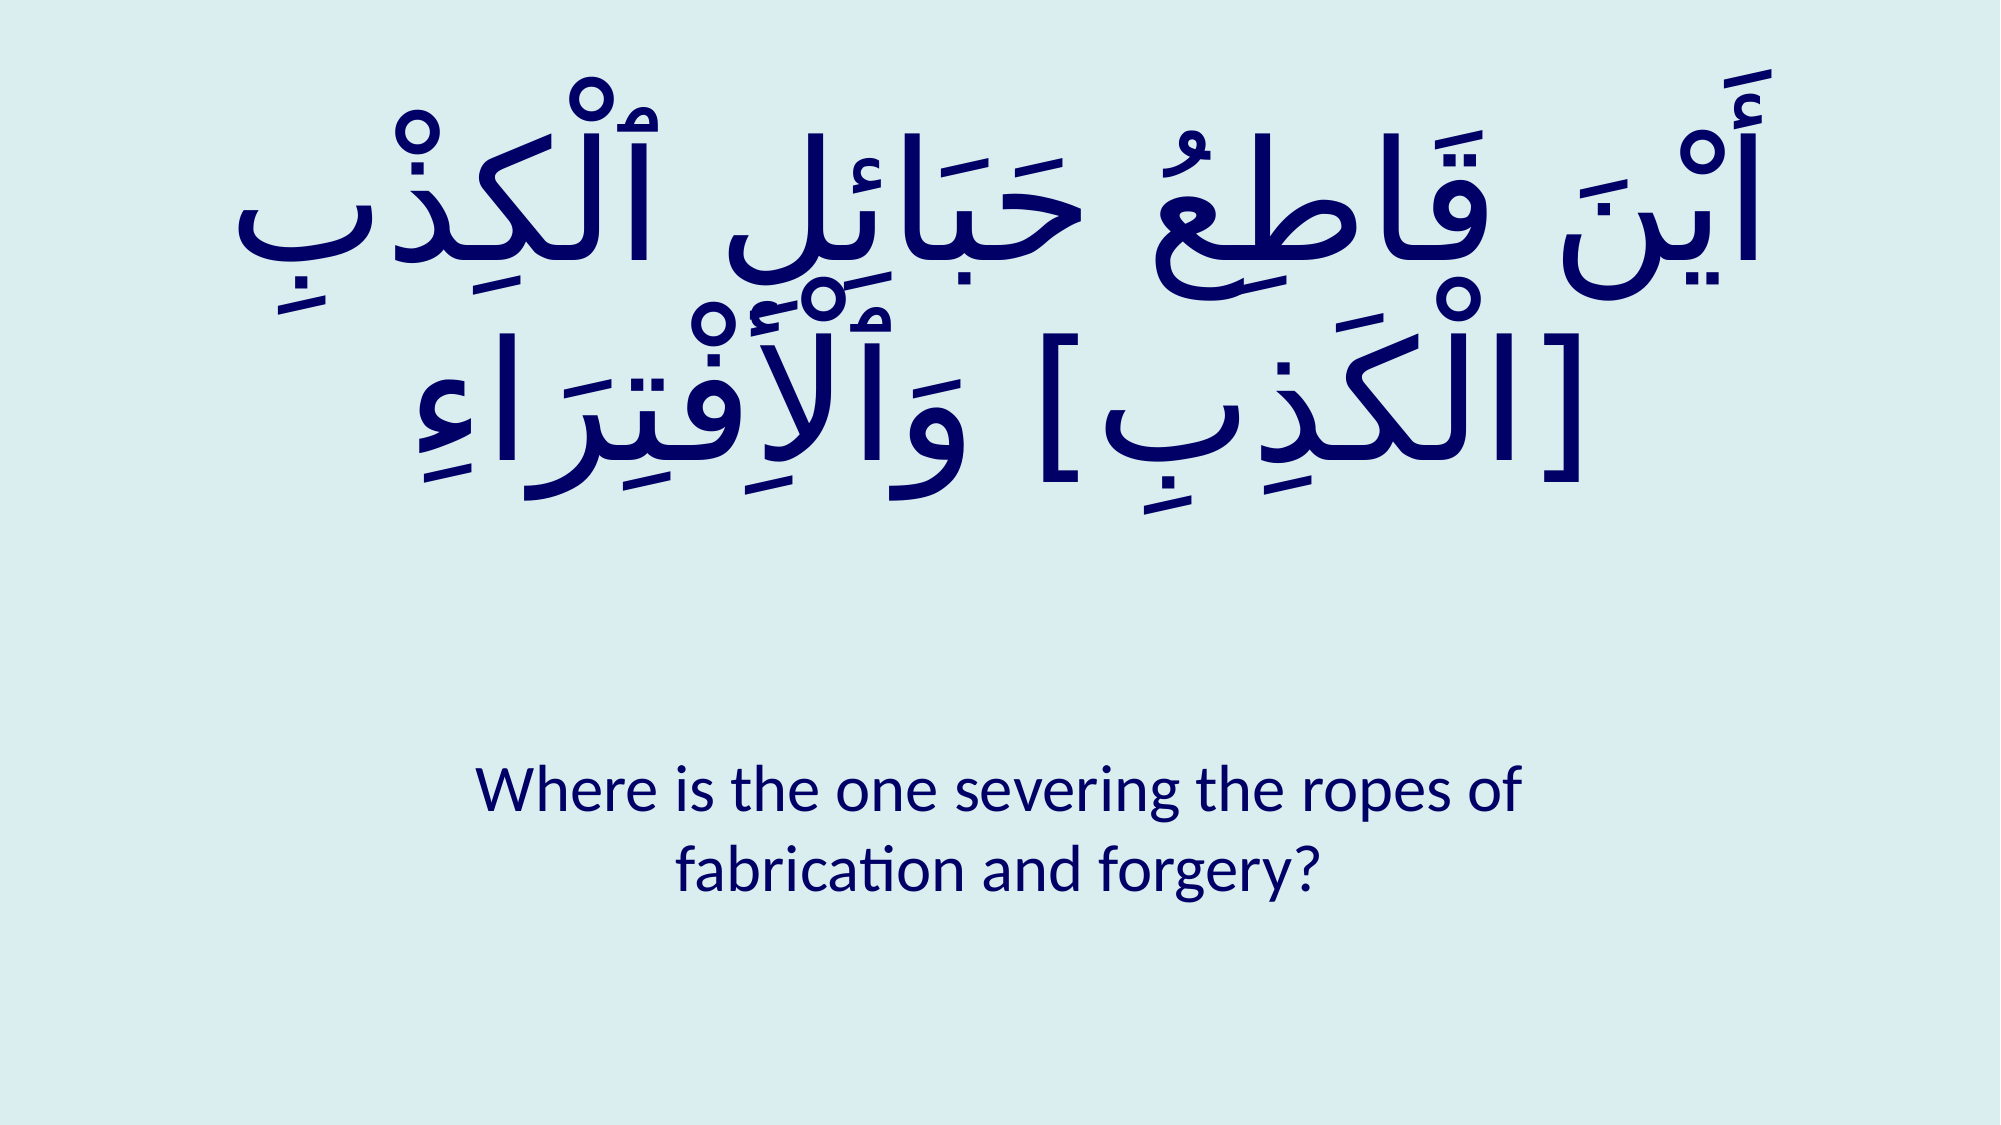

# أَيْنَ قَاطِعُ حَبَائِلِ ٱلْكِذْبِ [الْكَذِبِ‏] وَٱلْأِفْتِرَاءِ
Where is the one severing the ropes of fabrication and forgery?